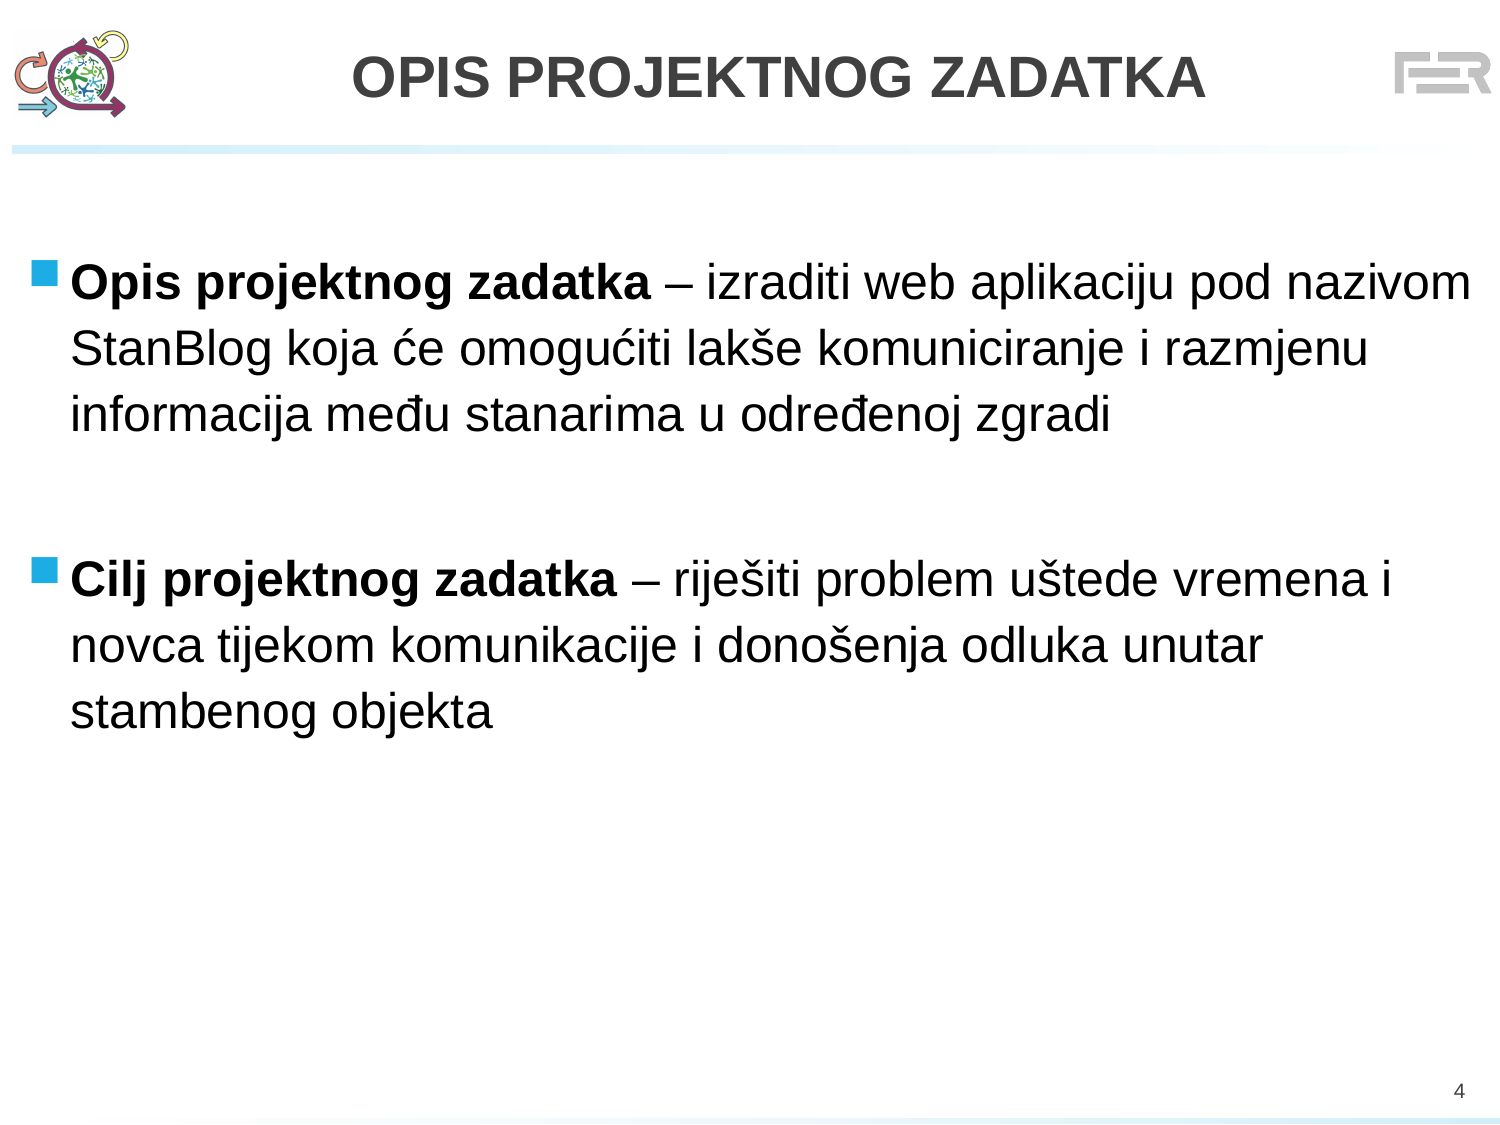

# Opis projektnog zadatka

Opis projektnog zadatka – izraditi web aplikaciju pod nazivom StanBlog koja će omogućiti lakše komuniciranje i razmjenu informacija među stanarima u određenoj zgradi

Cilj projektnog zadatka – riješiti problem uštede vremena i novca tijekom komunikacije i donošenja odluka unutar stambenog objekta
4